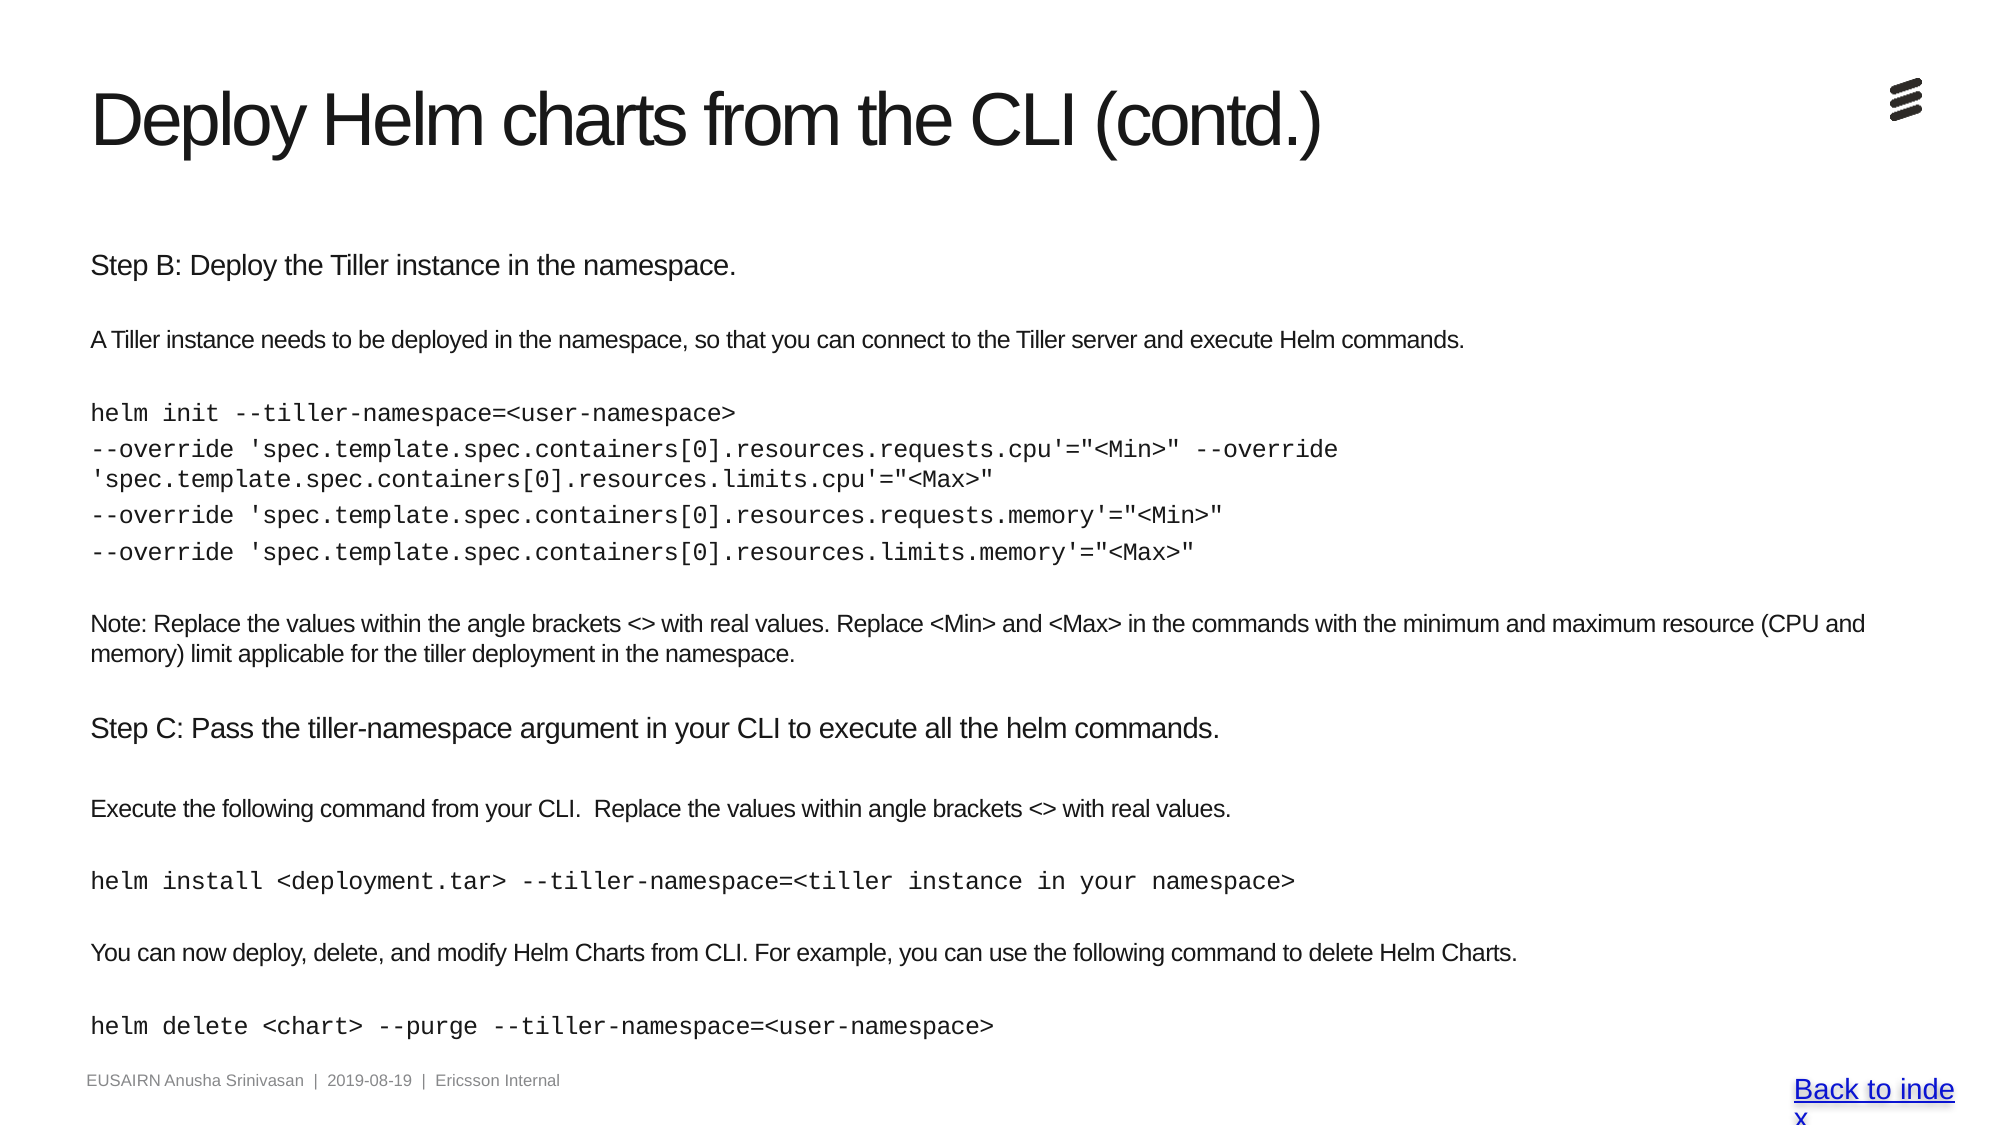

# Deploy Helm charts from the CLI (contd.)
Step B: Deploy the Tiller instance in the namespace.

A Tiller instance needs to be deployed in the namespace, so that you can connect to the Tiller server and execute Helm commands.

helm init --tiller-namespace=<user-namespace>
--override 'spec.template.spec.containers[0].resources.requests.cpu'="<Min>" --override 'spec.template.spec.containers[0].resources.limits.cpu'="<Max>"
--override 'spec.template.spec.containers[0].resources.requests.memory'="<Min>"
--override 'spec.template.spec.containers[0].resources.limits.memory'="<Max>"

Note: Replace the values within the angle brackets <> with real values. Replace <Min> and <Max> in the commands with the minimum and maximum resource (CPU and memory) limit applicable for the tiller deployment in the namespace.

Step C: Pass the tiller-namespace argument in your CLI to execute all the helm commands.

Execute the following command from your CLI.  Replace the values within angle brackets <> with real values.

helm install <deployment.tar> --tiller-namespace=<tiller instance in your namespace>

You can now deploy, delete, and modify Helm Charts from CLI. For example, you can use the following command to delete Helm Charts.

helm delete <chart> --purge --tiller-namespace=<user-namespace>

Back to index